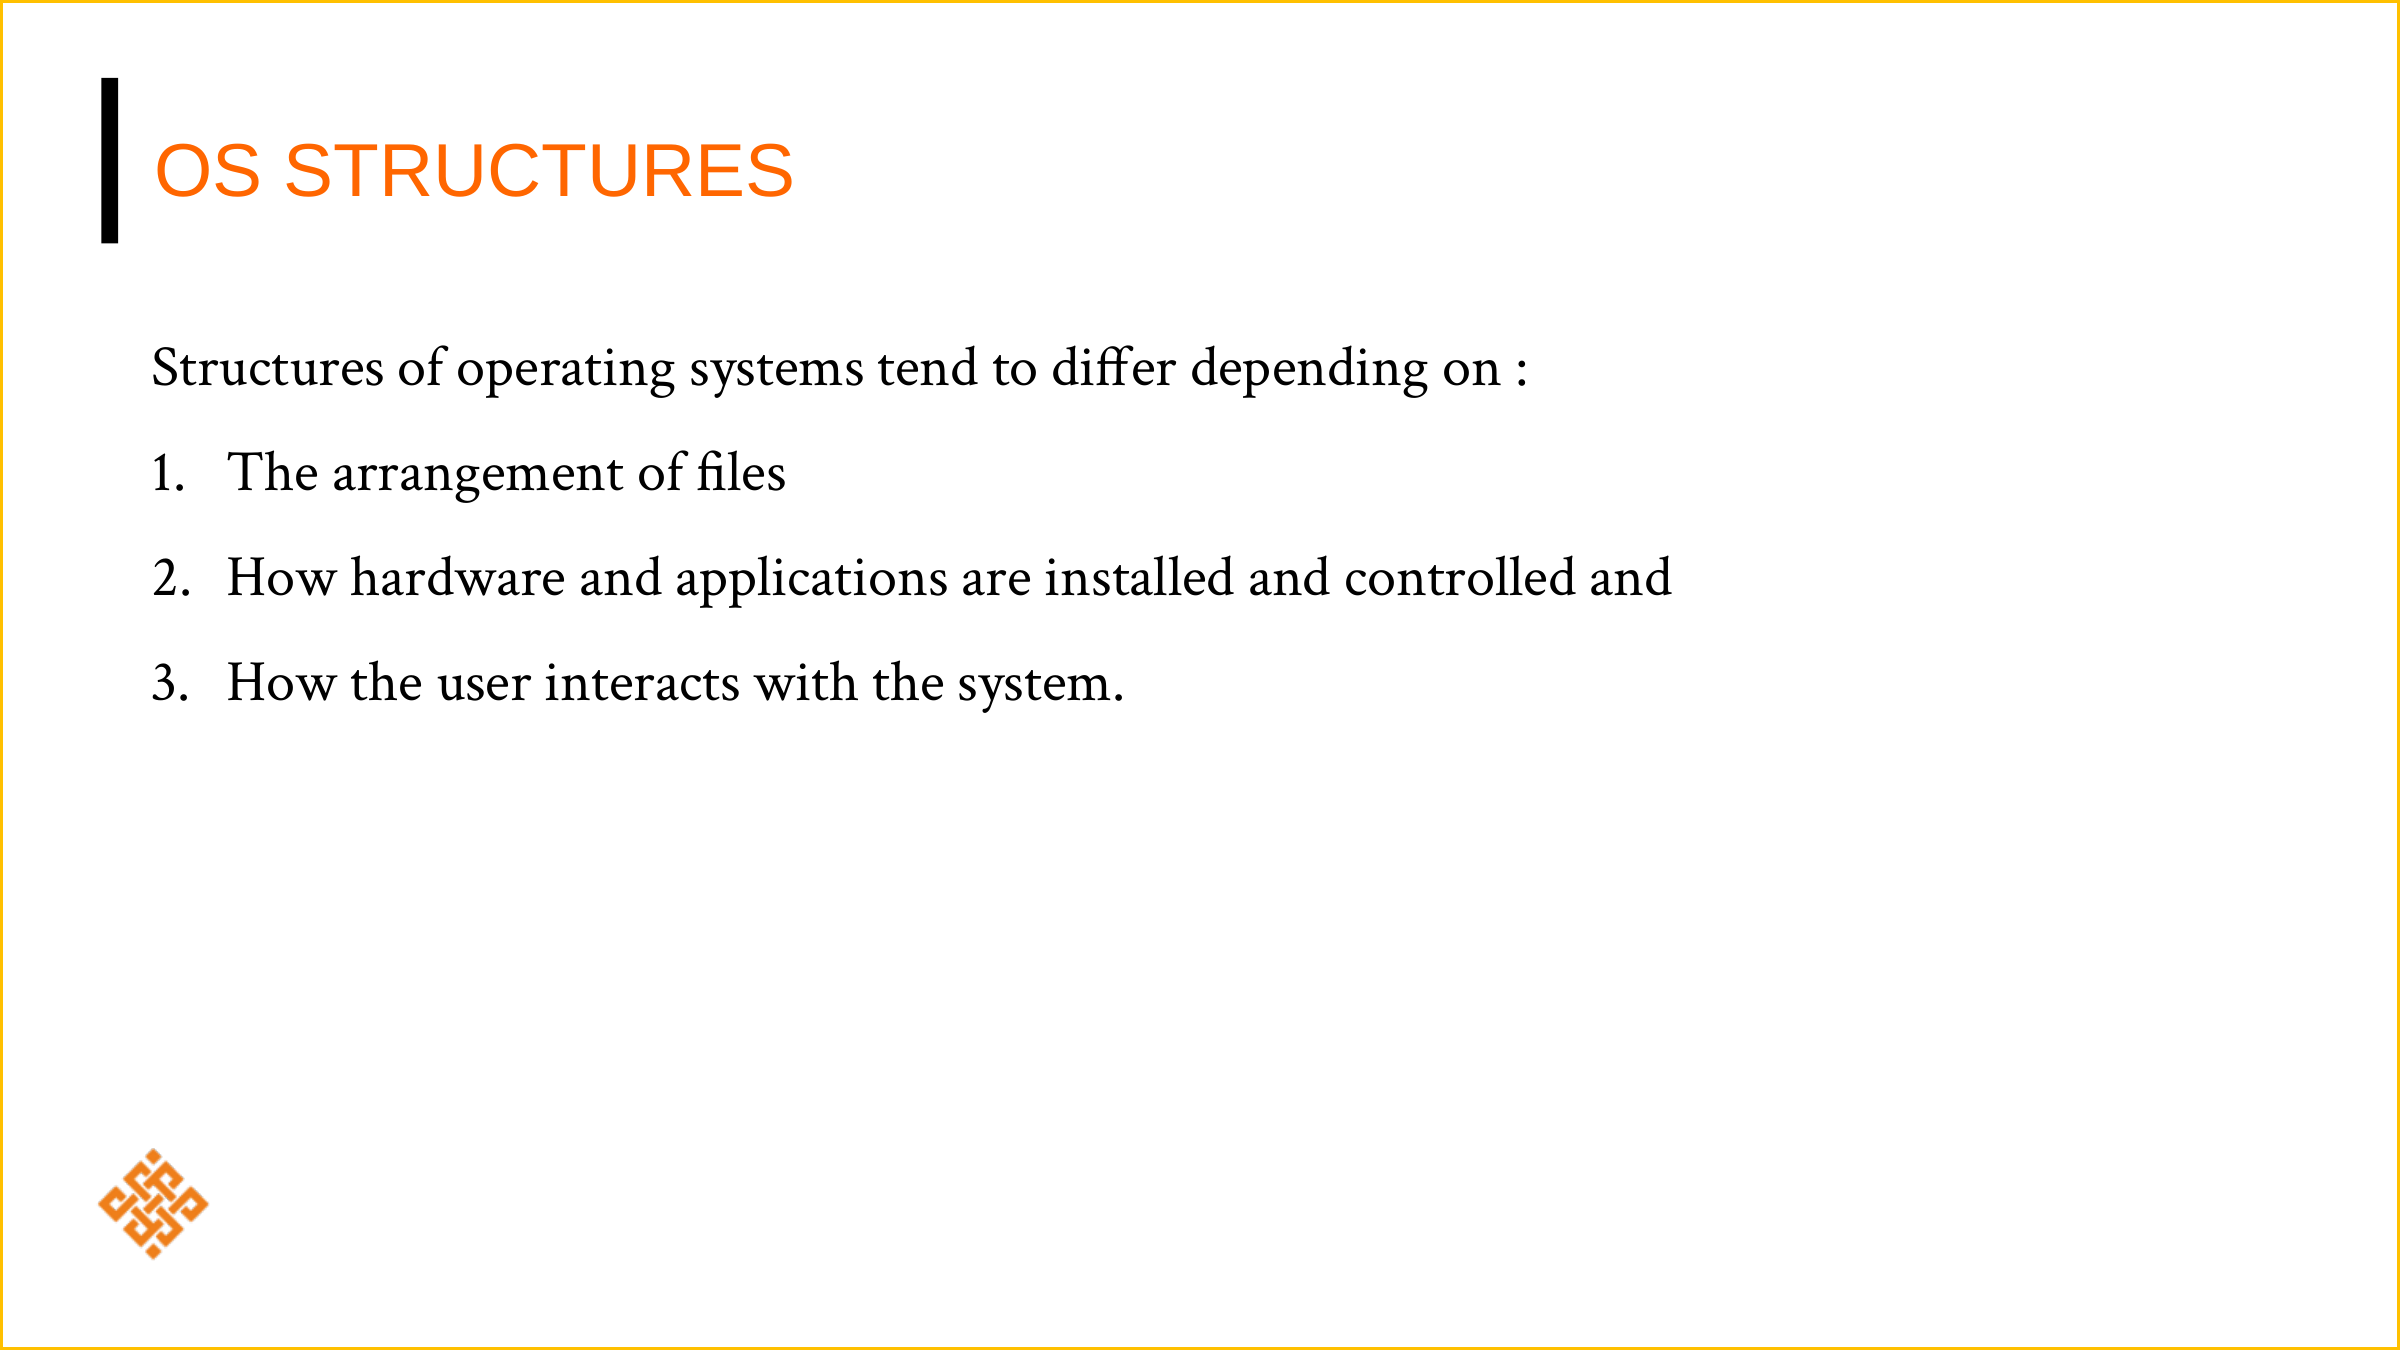

OS Structures
Structures of operating systems tend to differ depending on :
The arrangement of files
How hardware and applications are installed and controlled and
How the user interacts with the system.